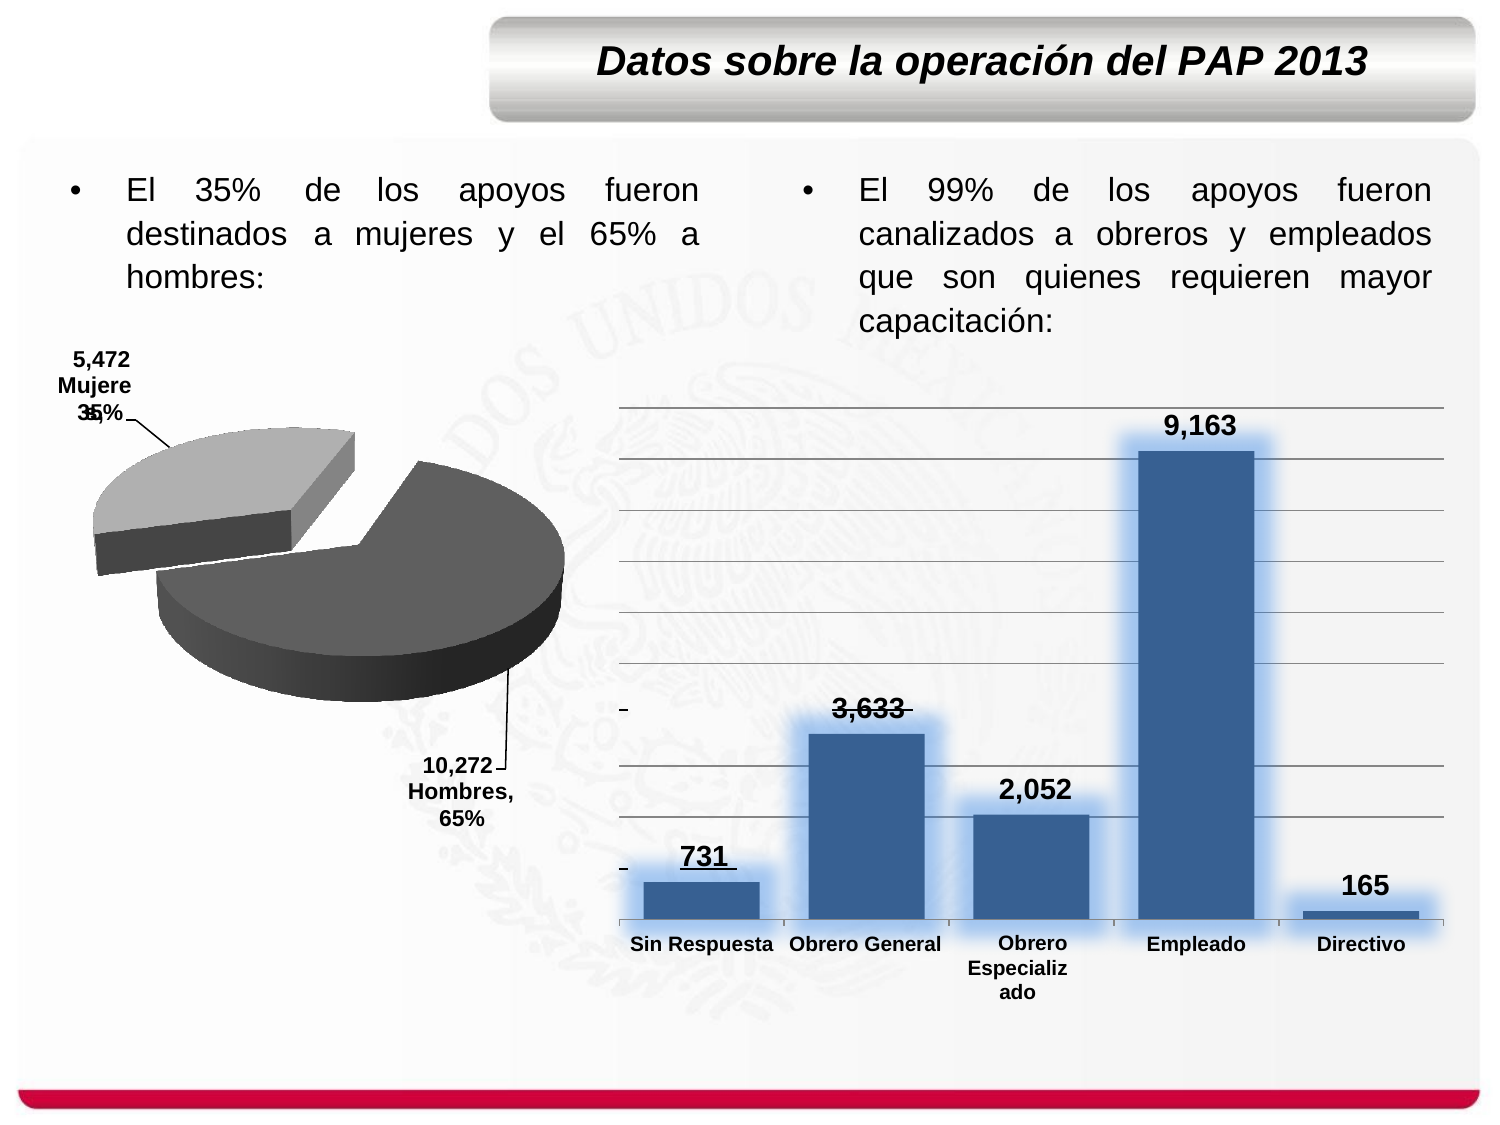

Datos
sobre
la operación del PAP 2013
•
El
35%
de
a
los
apoyos
fueron
•
El
99%
de	los
apoyos
fueron
destinados
hombres:
mujeres
y
el
65%
a
canalizados	a	obreros	y	empleados
que
son
quienes
requieren
mayor
capacitación:
5,472
Mujeres,

35%

9,163

 	3,633

10,272

2,052
Hombres,
65%

 	731
165

Sin Respuesta  Obrero General
Obrero
Especializado
Empleado
Directivo